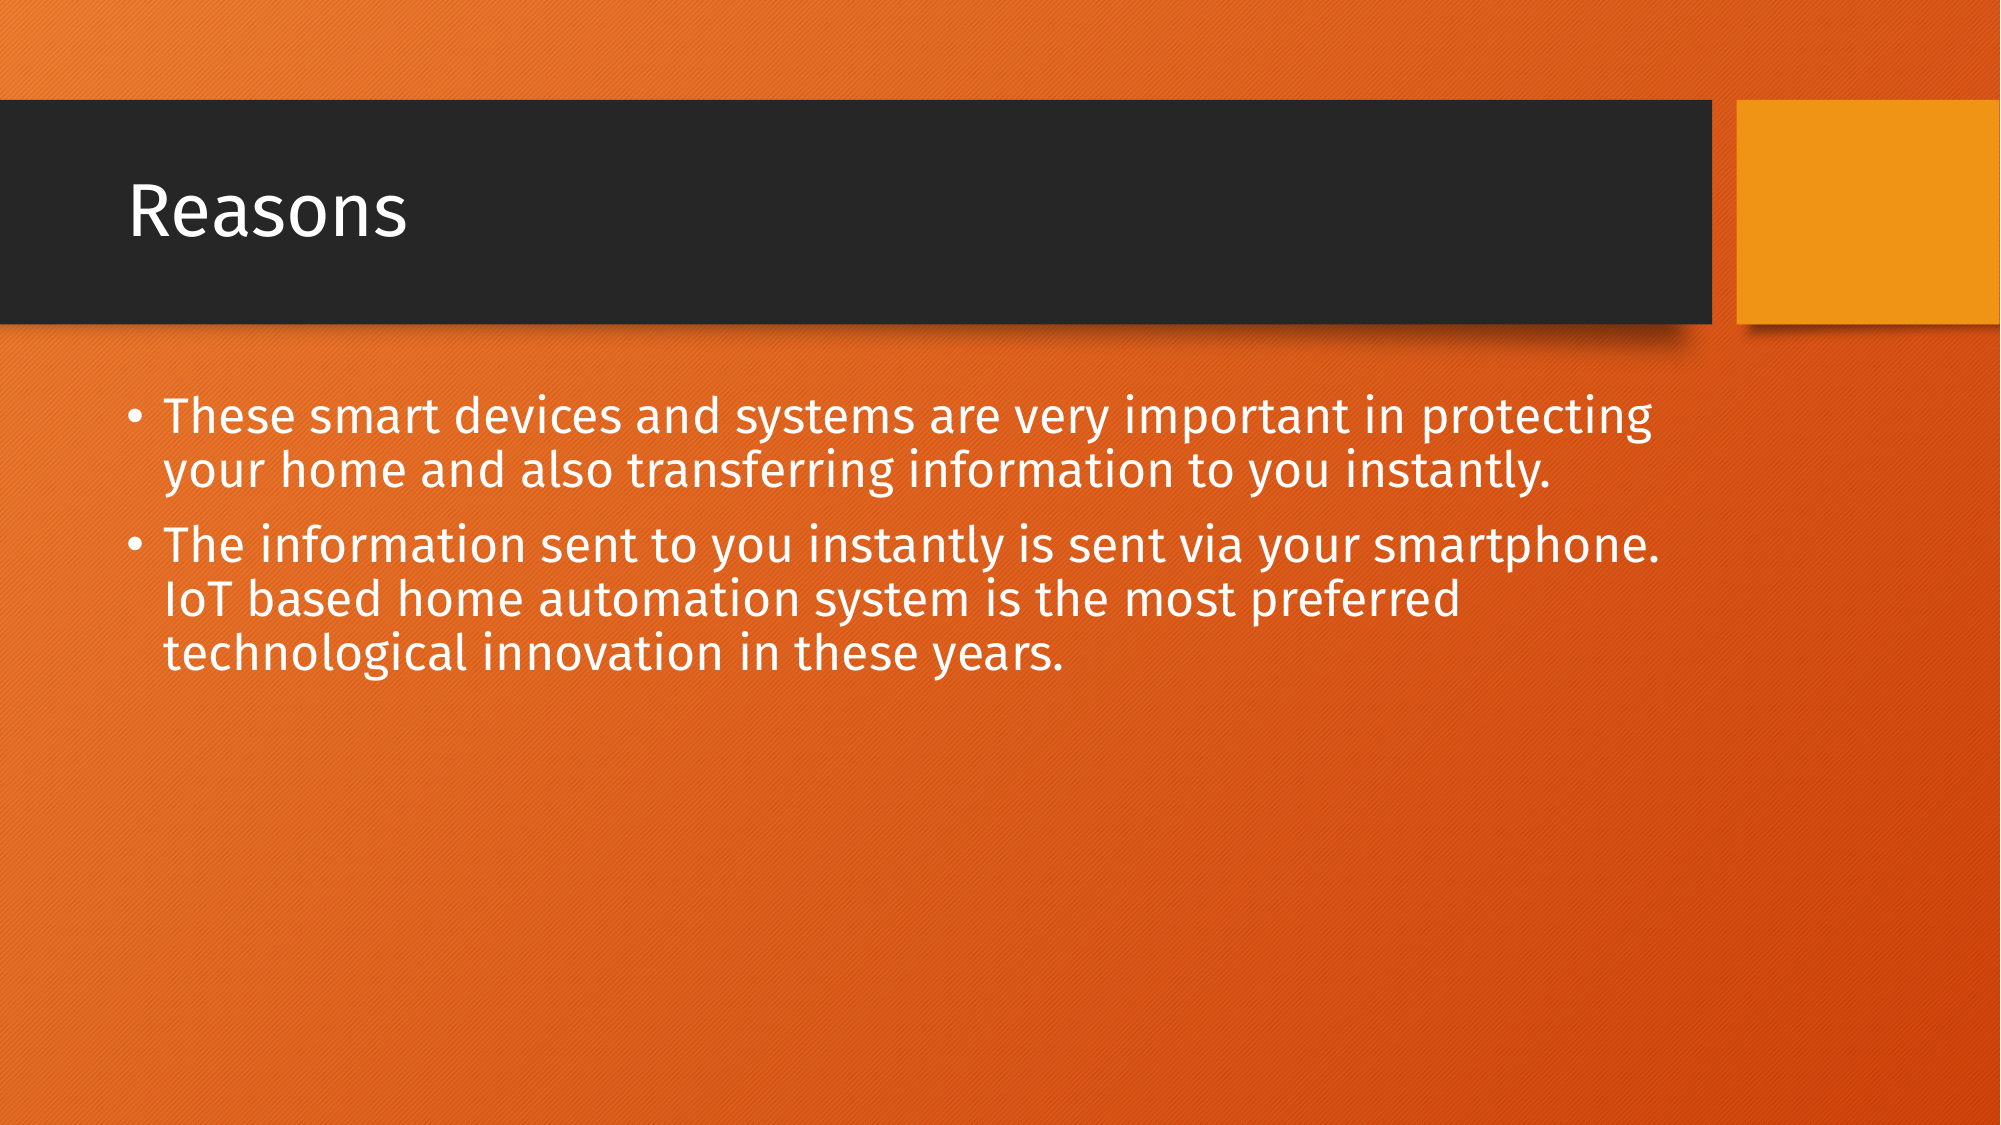

# Reasons
These smart devices and systems are very important in protecting your home and also transferring information to you instantly.
The information sent to you instantly is sent via your smartphone. IoT based home automation system is the most preferred technological innovation in these years.